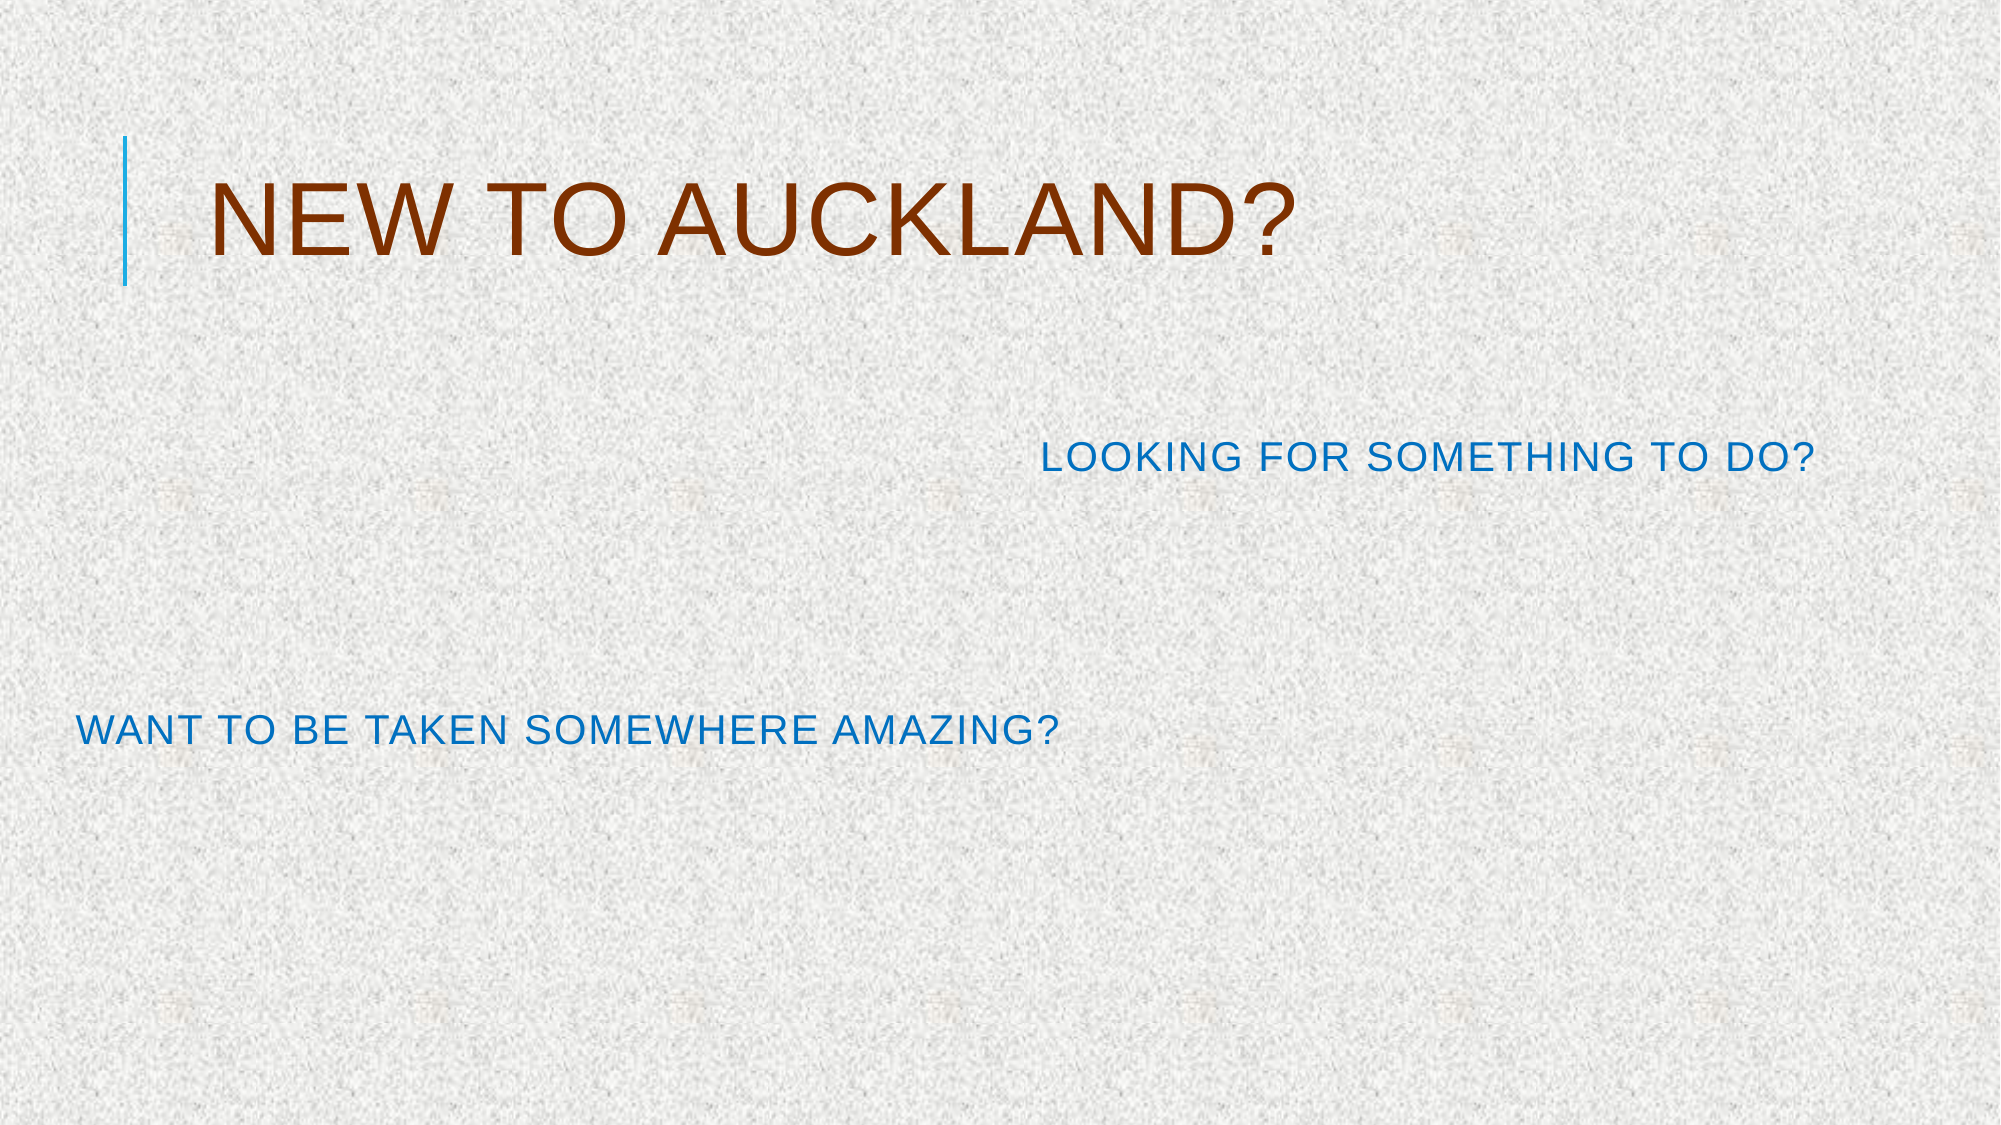

# New to Auckland?
 						Looking for something to do?

Want to be taken somewhere amazing?